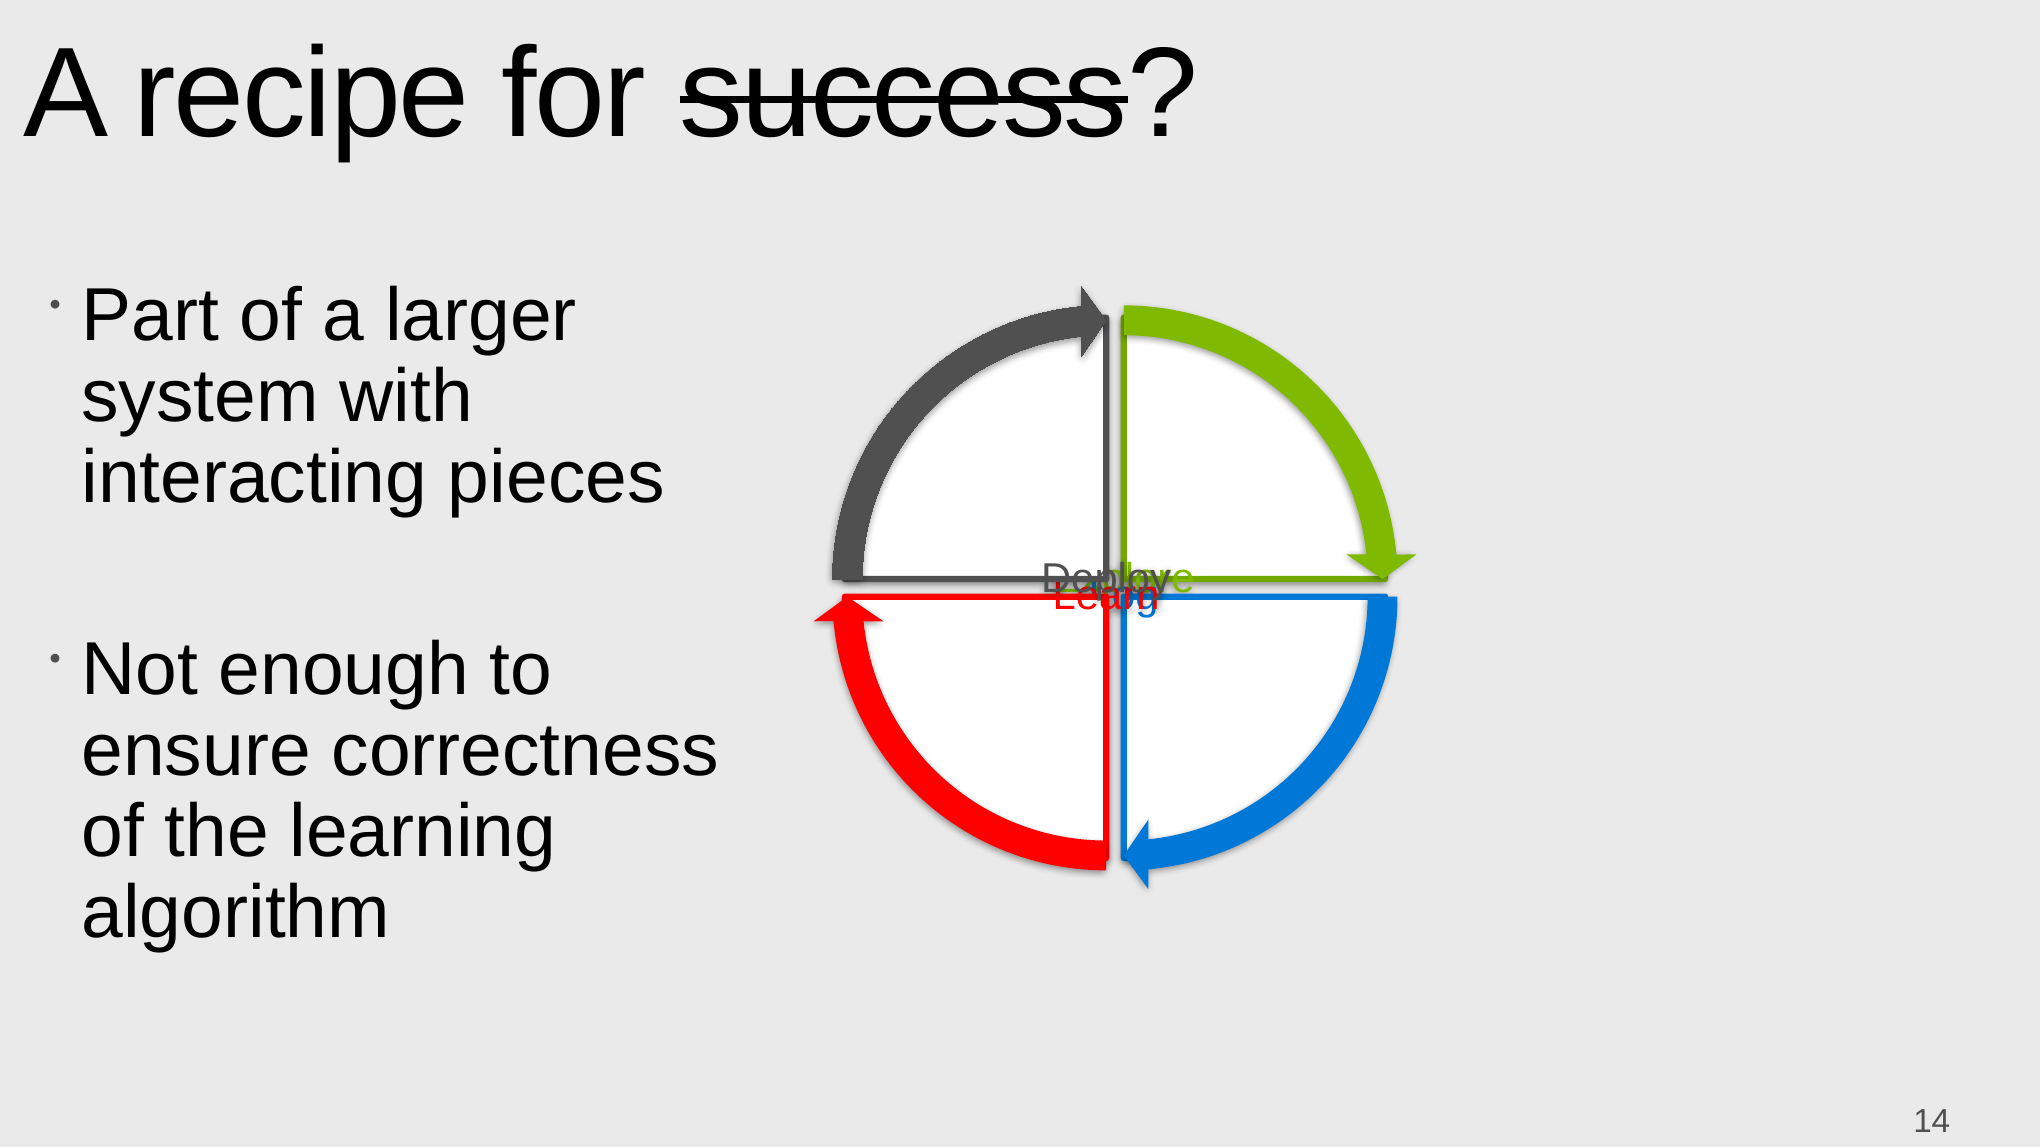

# A recipe for success?
Part of a larger system with interacting pieces

Not enough to ensure correctness of the learning algorithm
Explore
Log
Learn
Deploy